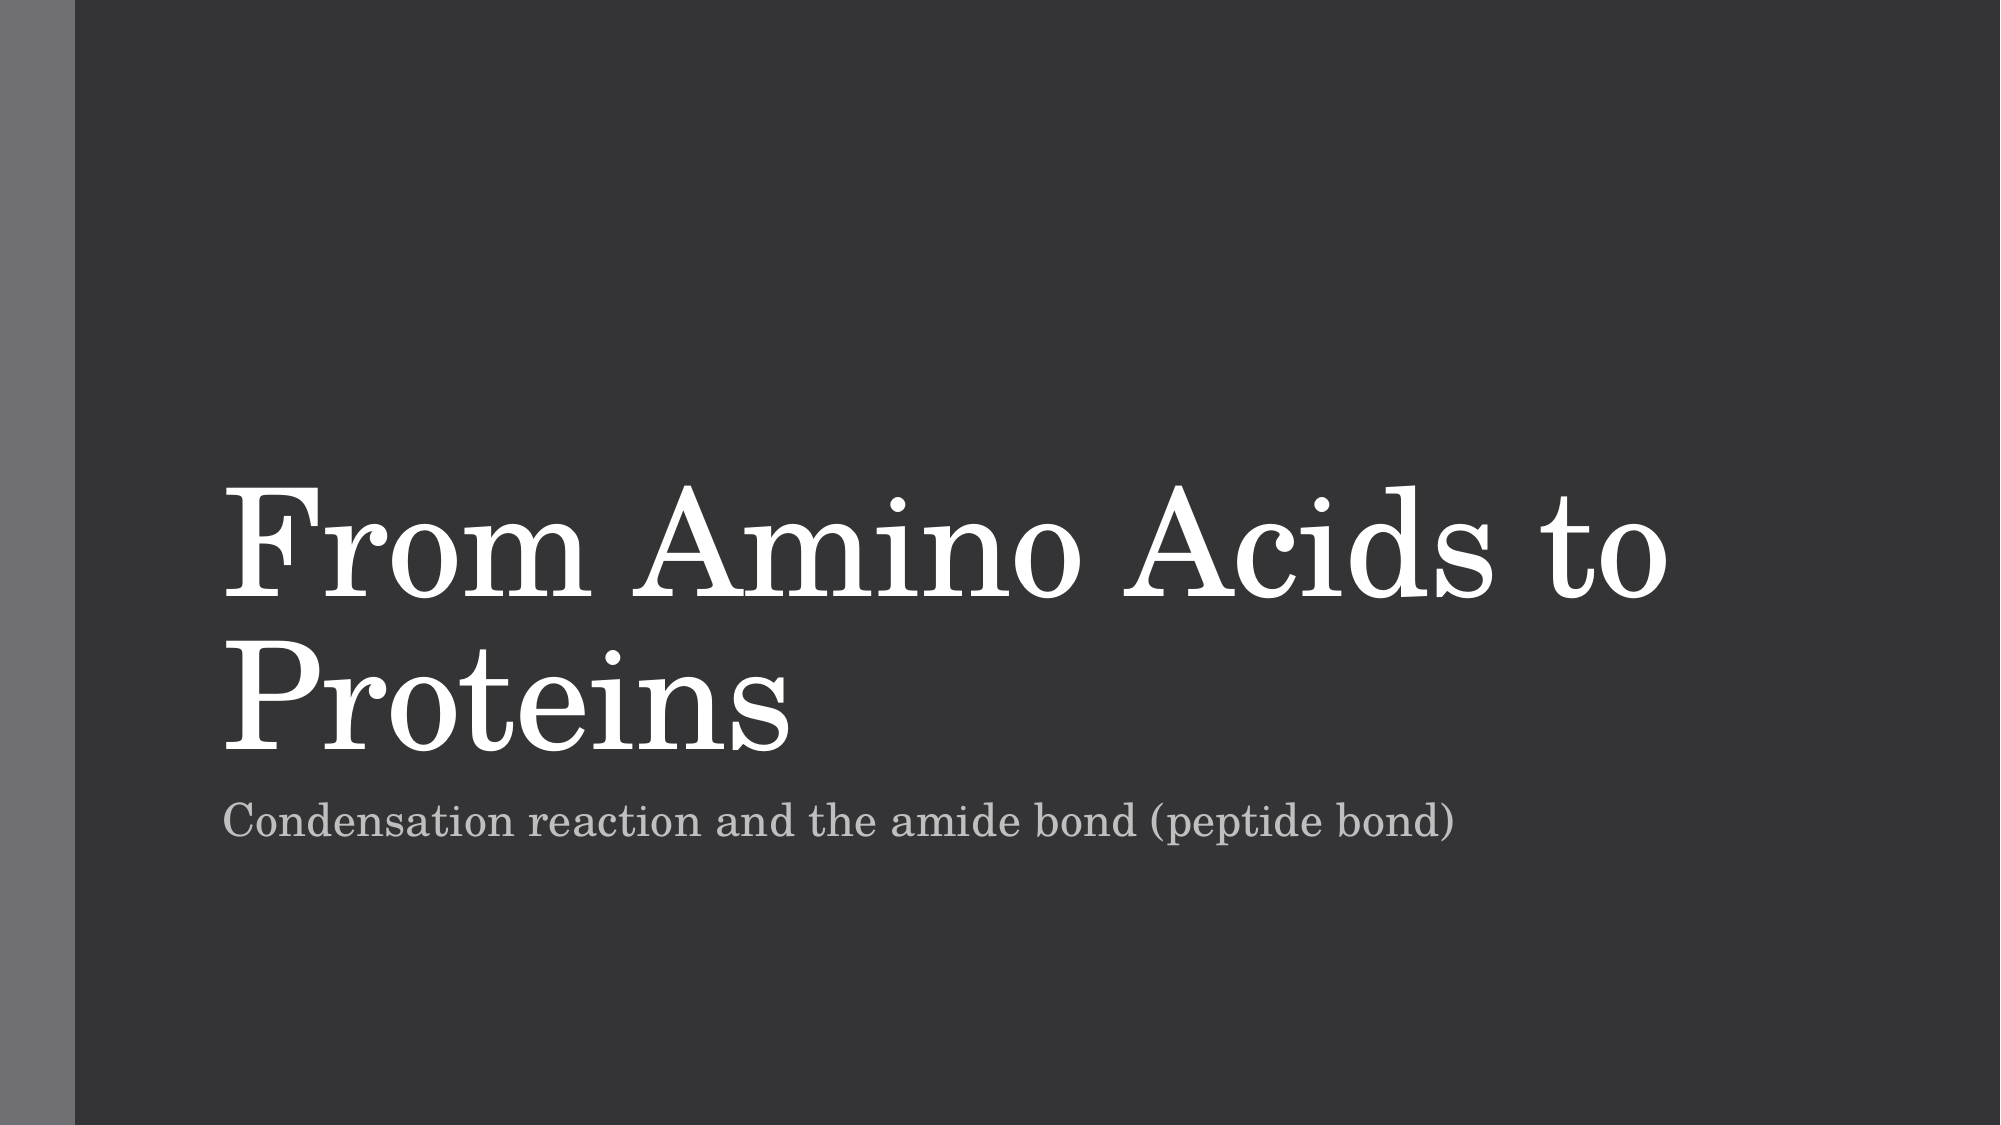

# From Amino Acids to Proteins
Condensation reaction and the amide bond (peptide bond)